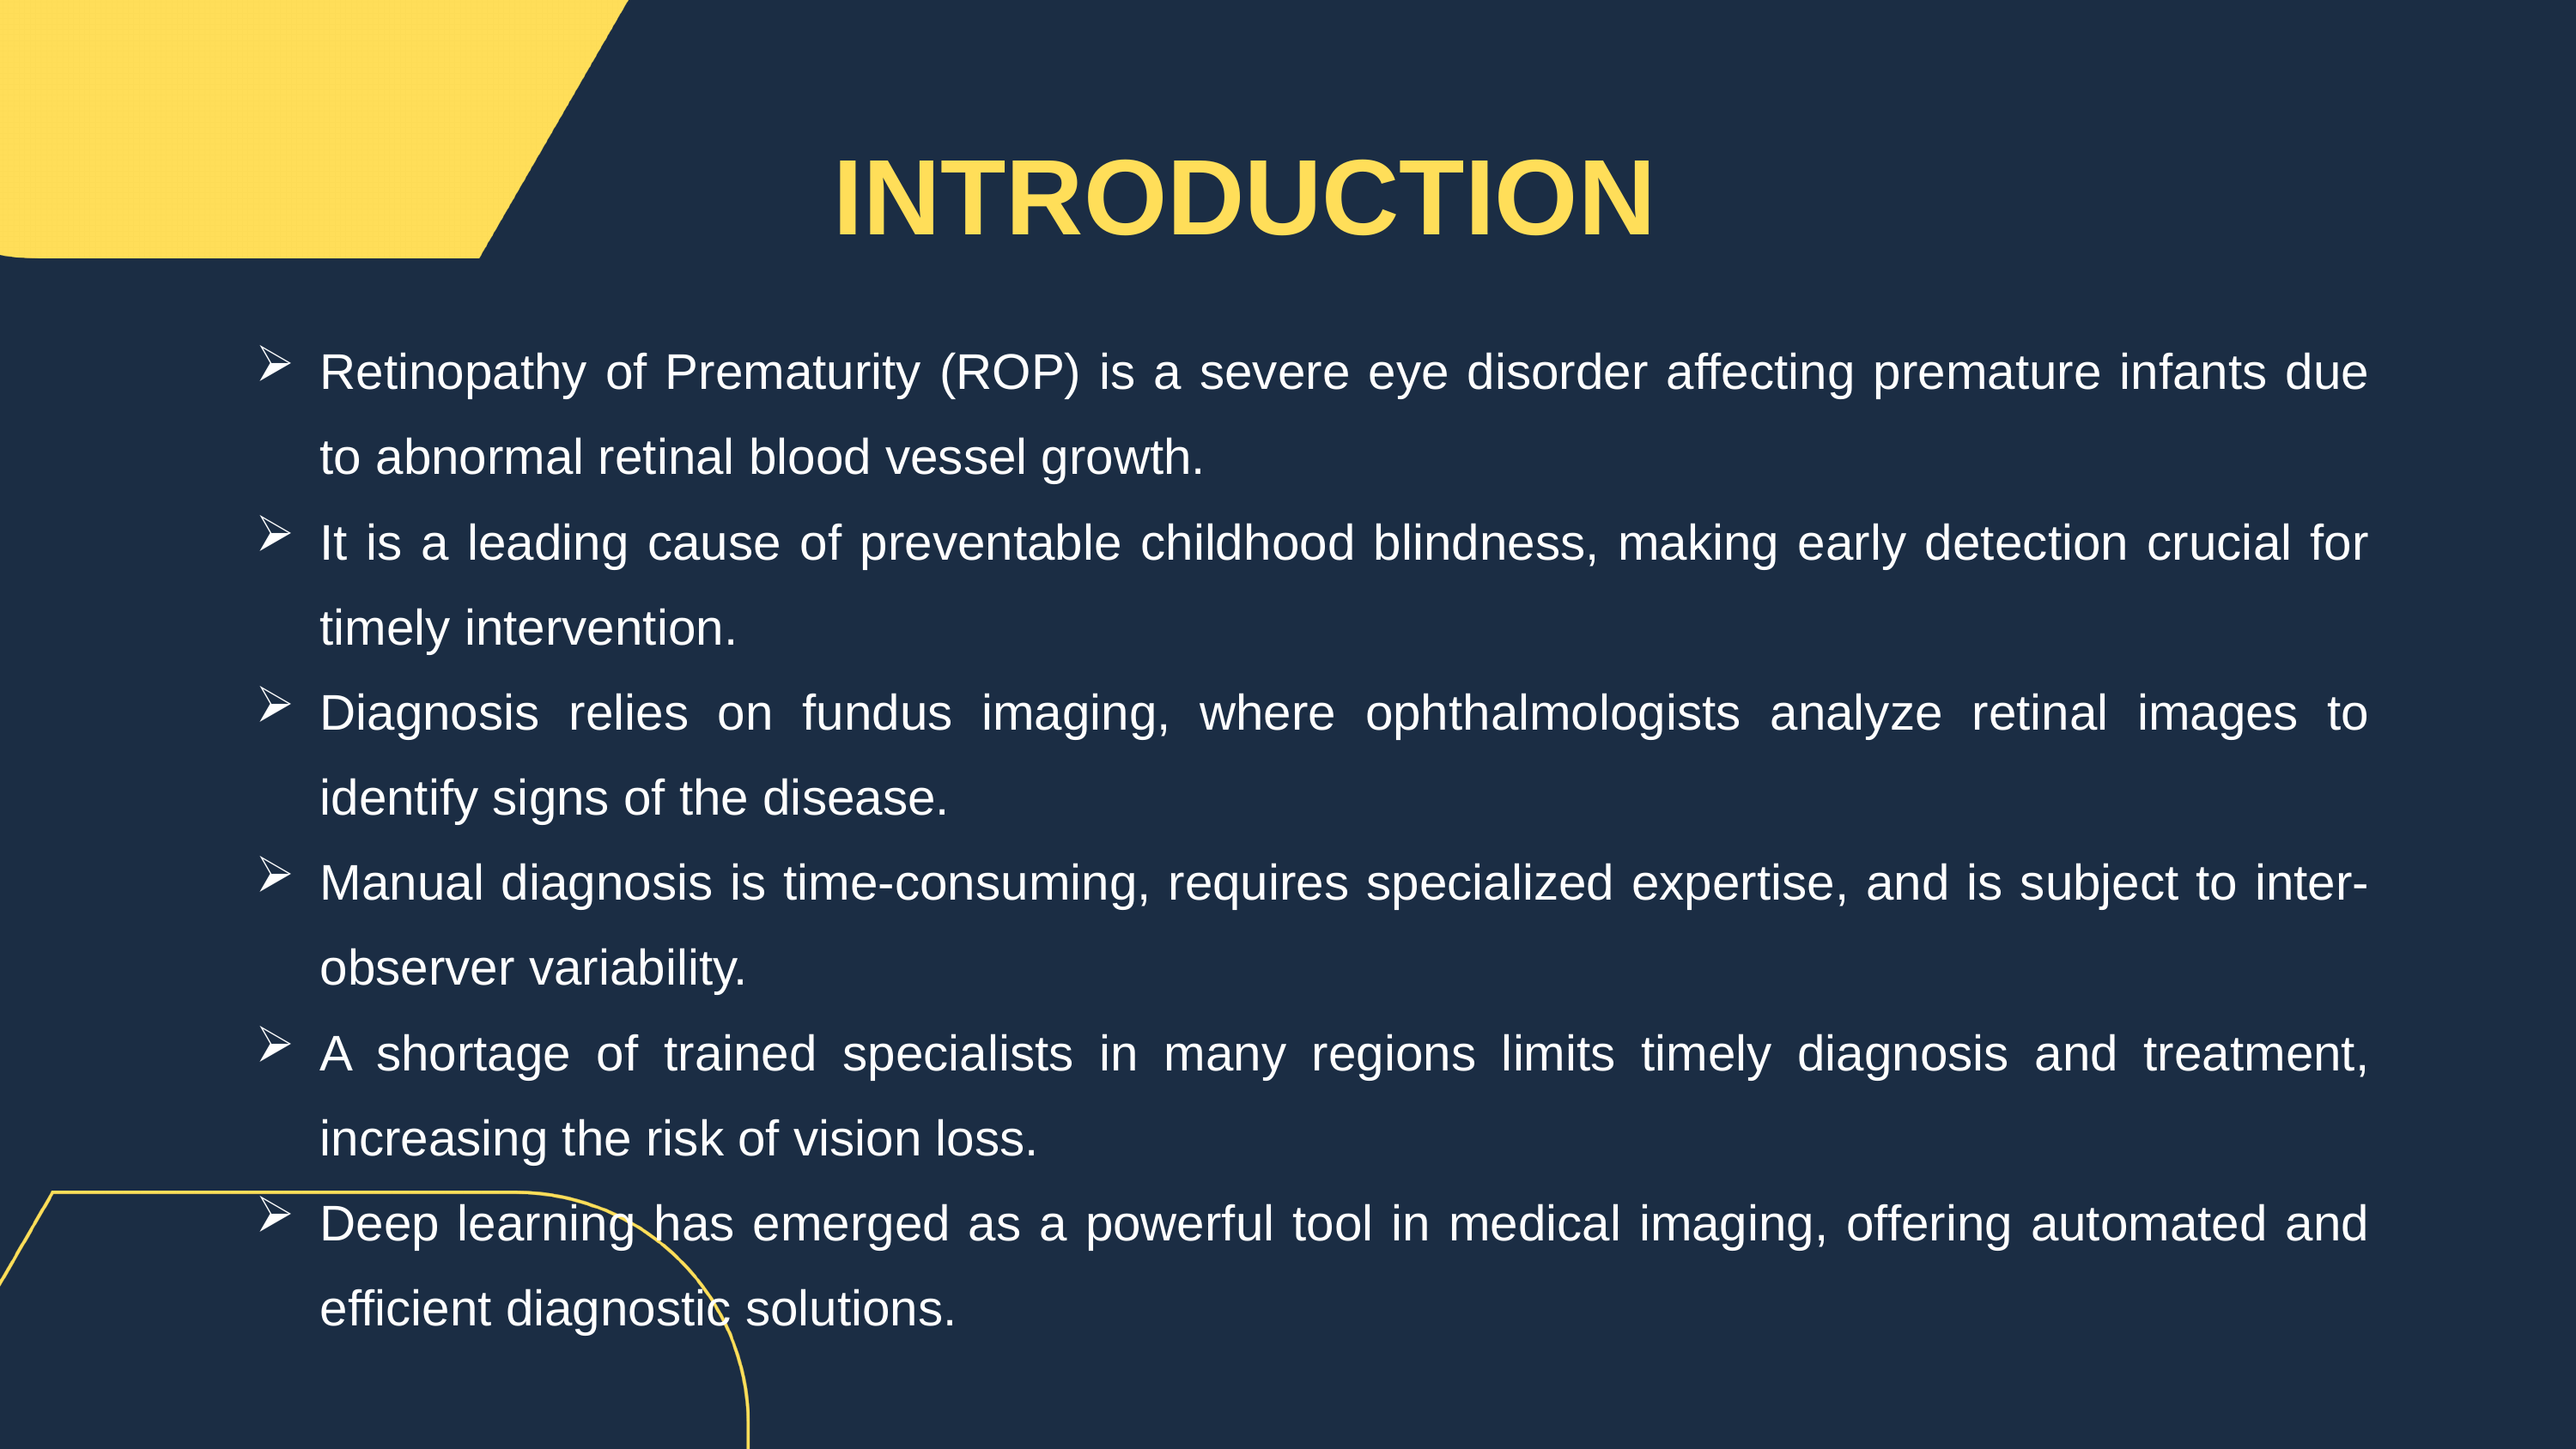

INTRODUCTION
Retinopathy of Prematurity (ROP) is a severe eye disorder affecting premature infants due to abnormal retinal blood vessel growth.
It is a leading cause of preventable childhood blindness, making early detection crucial for timely intervention.
Diagnosis relies on fundus imaging, where ophthalmologists analyze retinal images to identify signs of the disease.
Manual diagnosis is time-consuming, requires specialized expertise, and is subject to inter-observer variability.
A shortage of trained specialists in many regions limits timely diagnosis and treatment, increasing the risk of vision loss.
Deep learning has emerged as a powerful tool in medical imaging, offering automated and efficient diagnostic solutions.